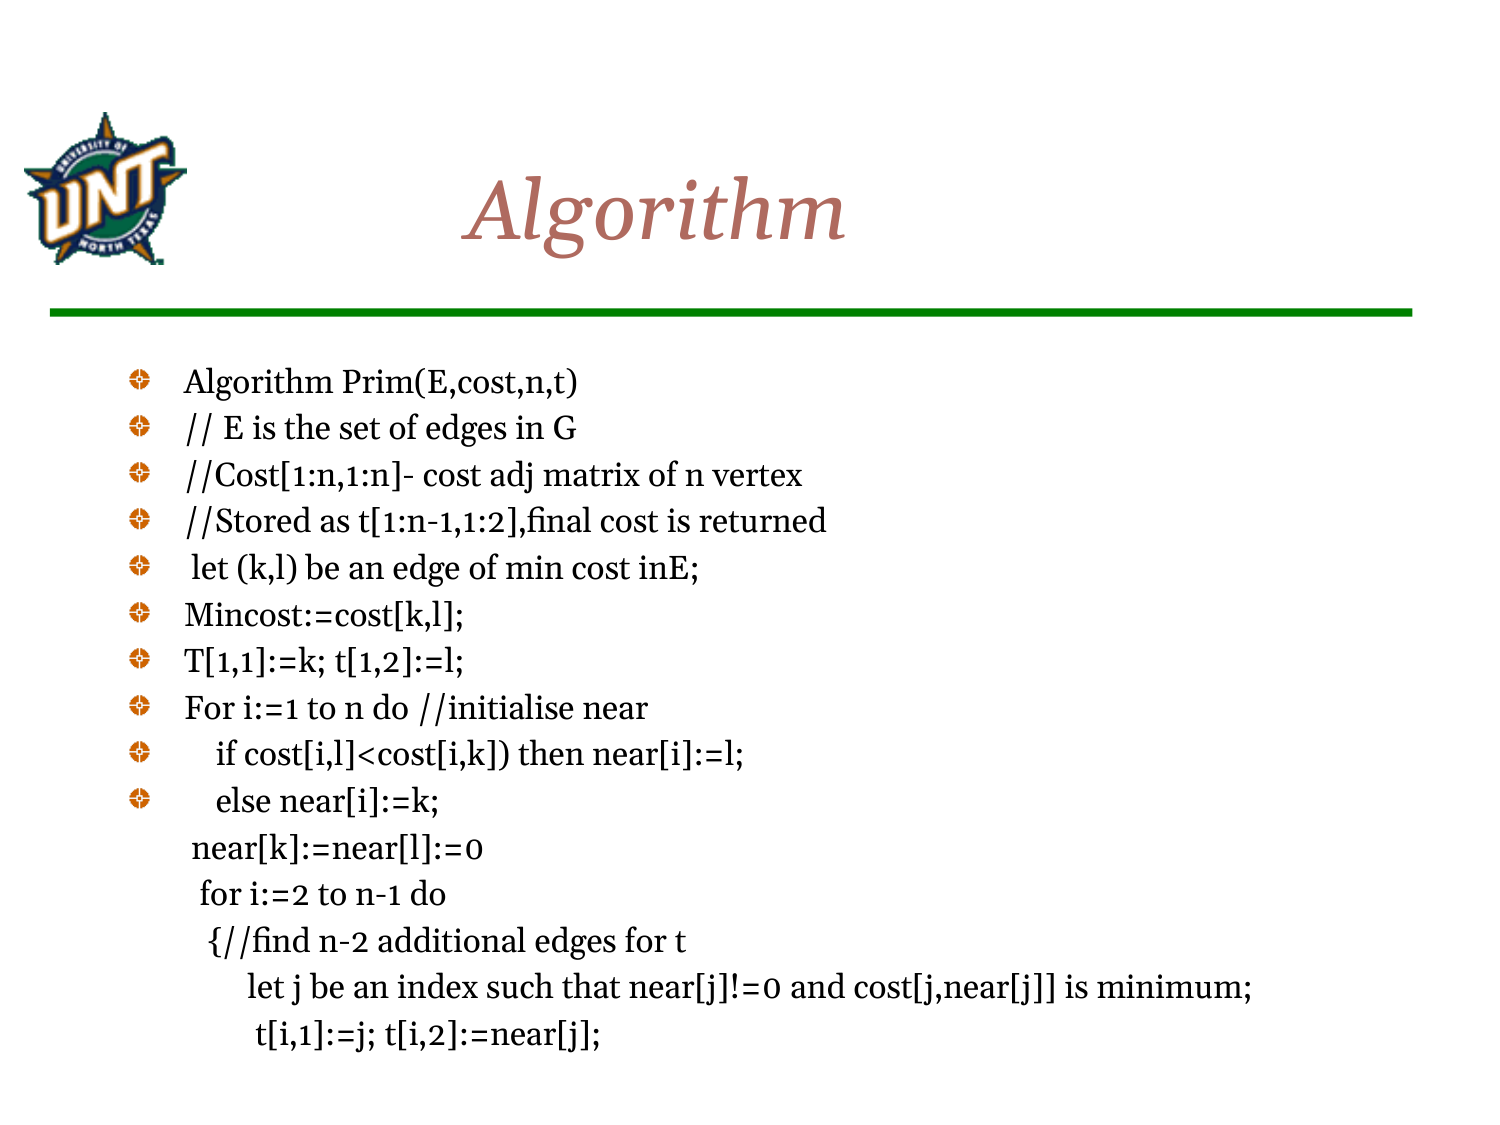

# Algorithm
Algorithm Prim(E,cost,n,t)
// E is the set of edges in G
//Cost[1:n,1:n]- cost adj matrix of n vertex
//Stored as t[1:n-1,1:2],final cost is returned
 let (k,l) be an edge of min cost inE;
Mincost:=cost[k,l];
T[1,1]:=k; t[1,2]:=l;
For i:=1 to n do //initialise near
    if cost[i,l]<cost[i,k]) then near[i]:=l;
    else near[i]:=k;
        near[k]:=near[l]:=0
         for i:=2 to n-1 do
          {//find n-2 additional edges for t
	        let j be an index such that near[j]!=0 and cost[j,near[j]] is minimum;
                t[i,1]:=j; t[i,2]:=near[j];